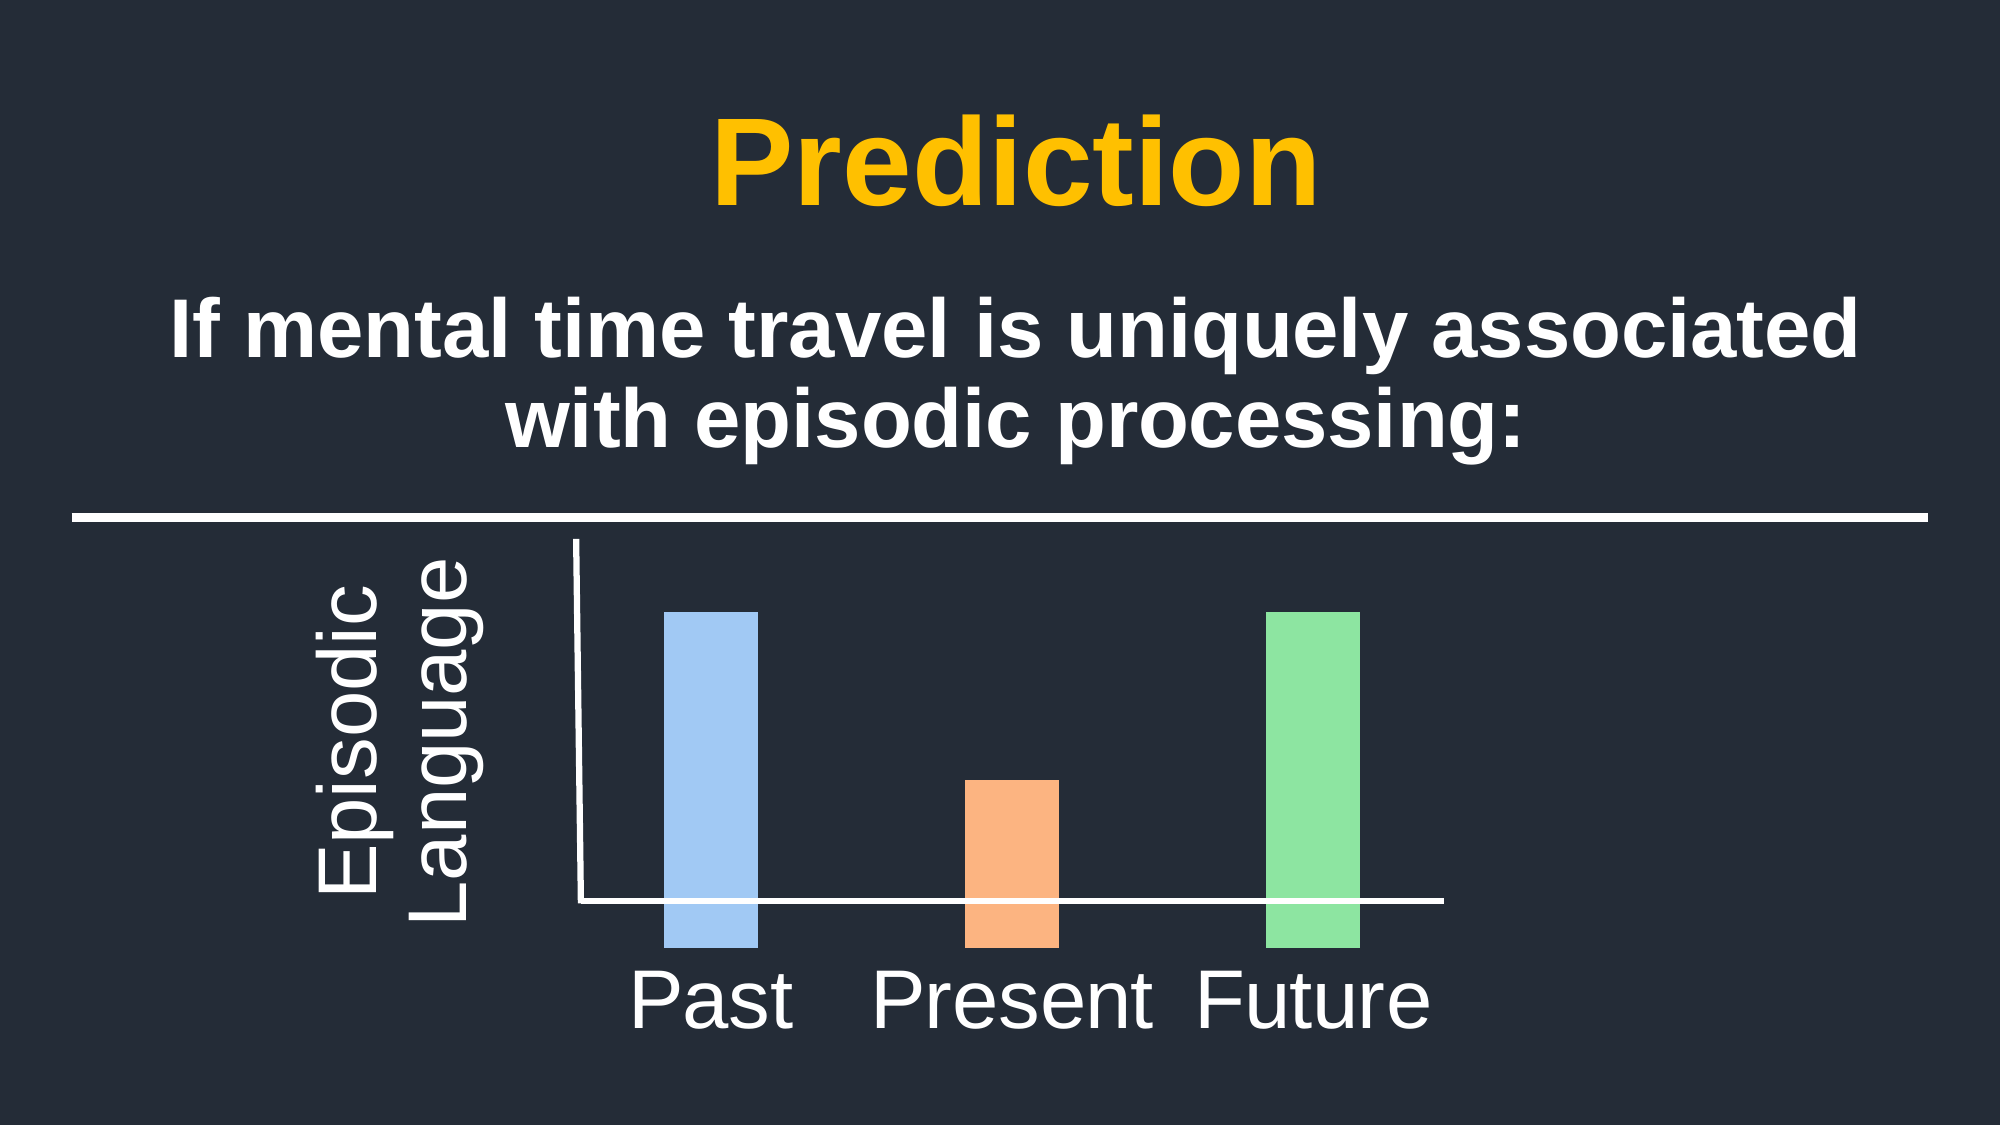

Prediction
If mental time travel is uniquely associated with episodic processing:
Episodic Language

### Chart

| Category |  |
|---|---|
| Past | 2.0 |
| Present | 1.0 |
| Future | 2.0 |